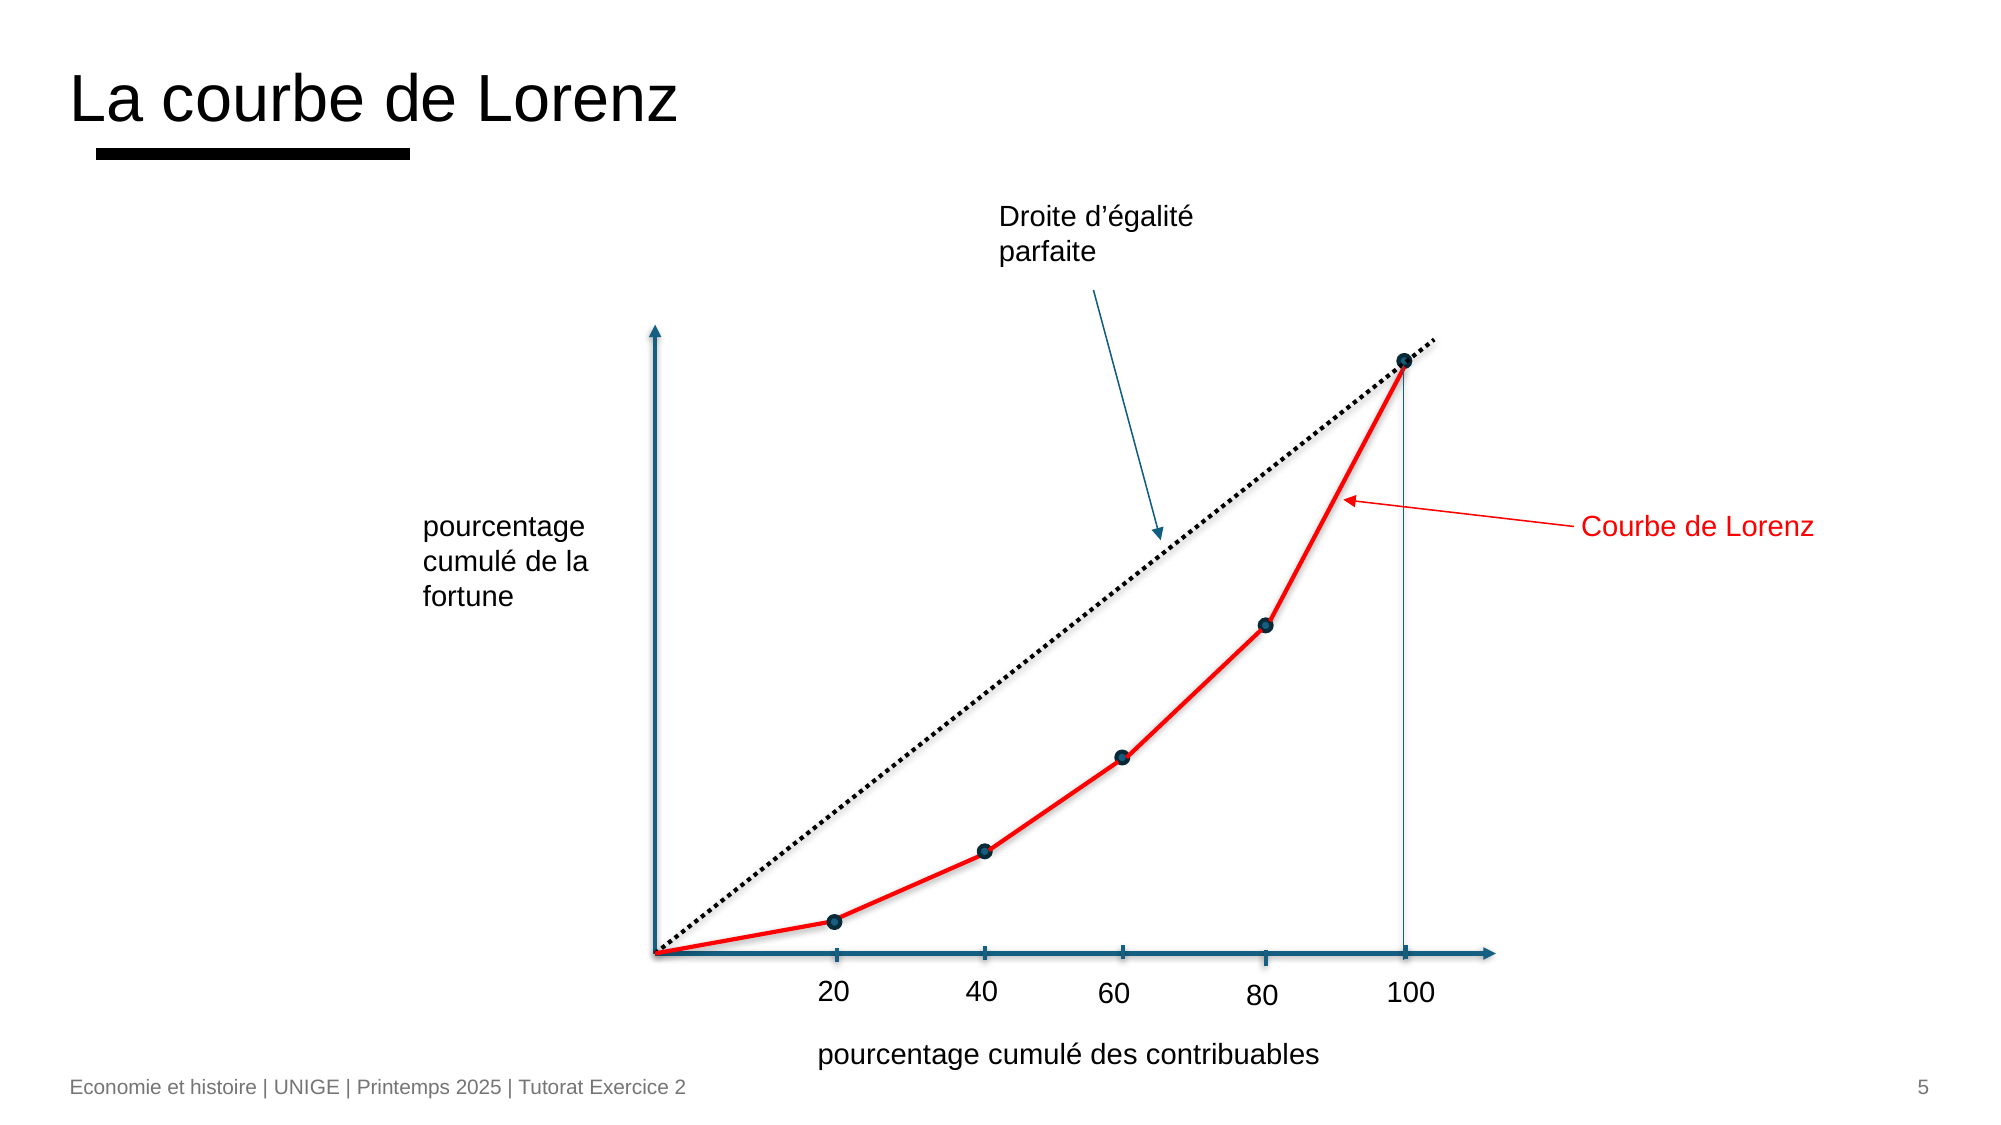

# La courbe de Lorenz
Droite d’égalité parfaite

Courbe de Lorenz
pourcentage cumulé de la fortune

40
20
100
60
80
pourcentage cumulé des contribuables
5
Economie et histoire | UNIGE | Printemps 2025 | Tutorat Exercice 2